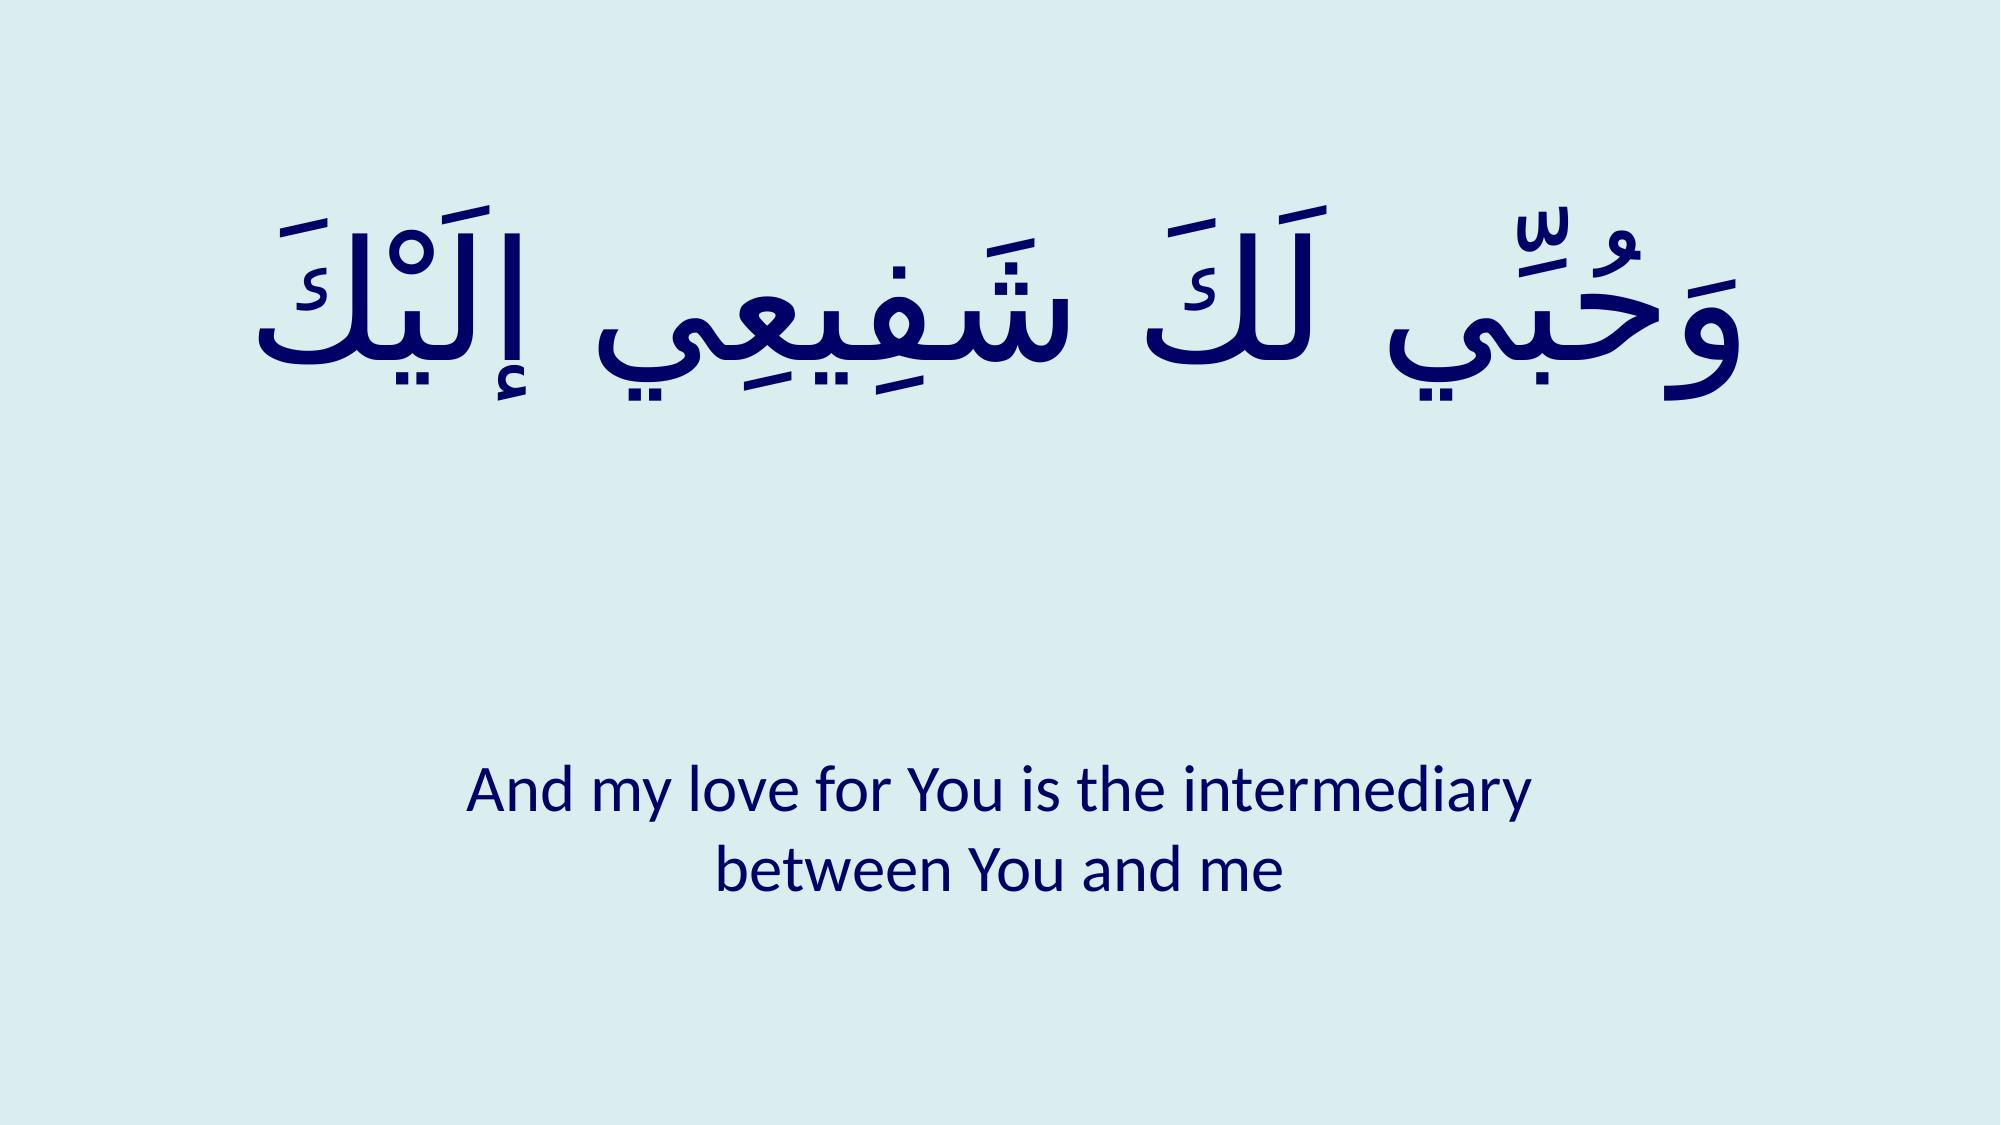

# وَحُبِّي لَكَ شَفِيعِي إلَيْكَ
And my love for You is the intermediary between You and me